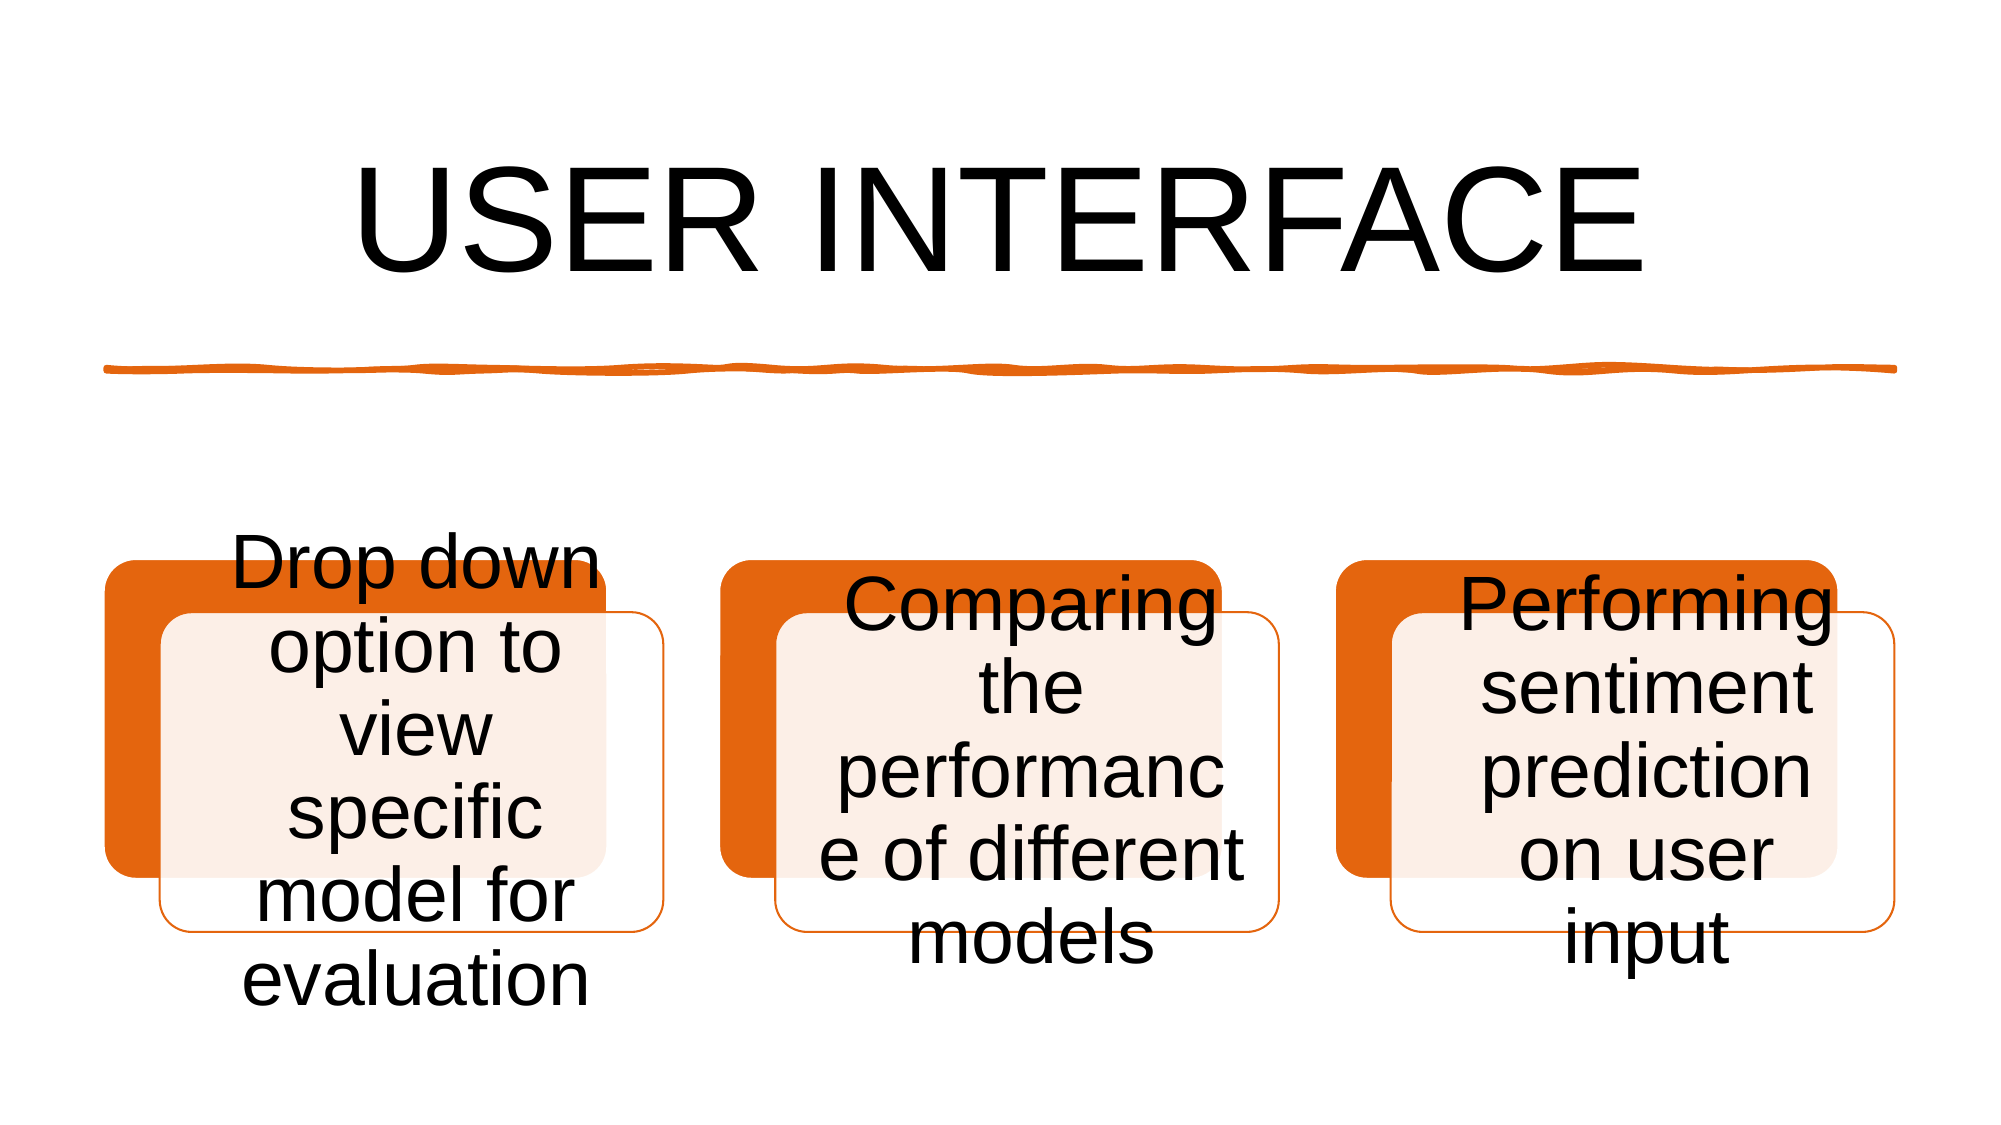

# USER INTERFACE

Drop down option to view specific model for evaluation
Comparing the performance of different models
Performing sentiment prediction on user input